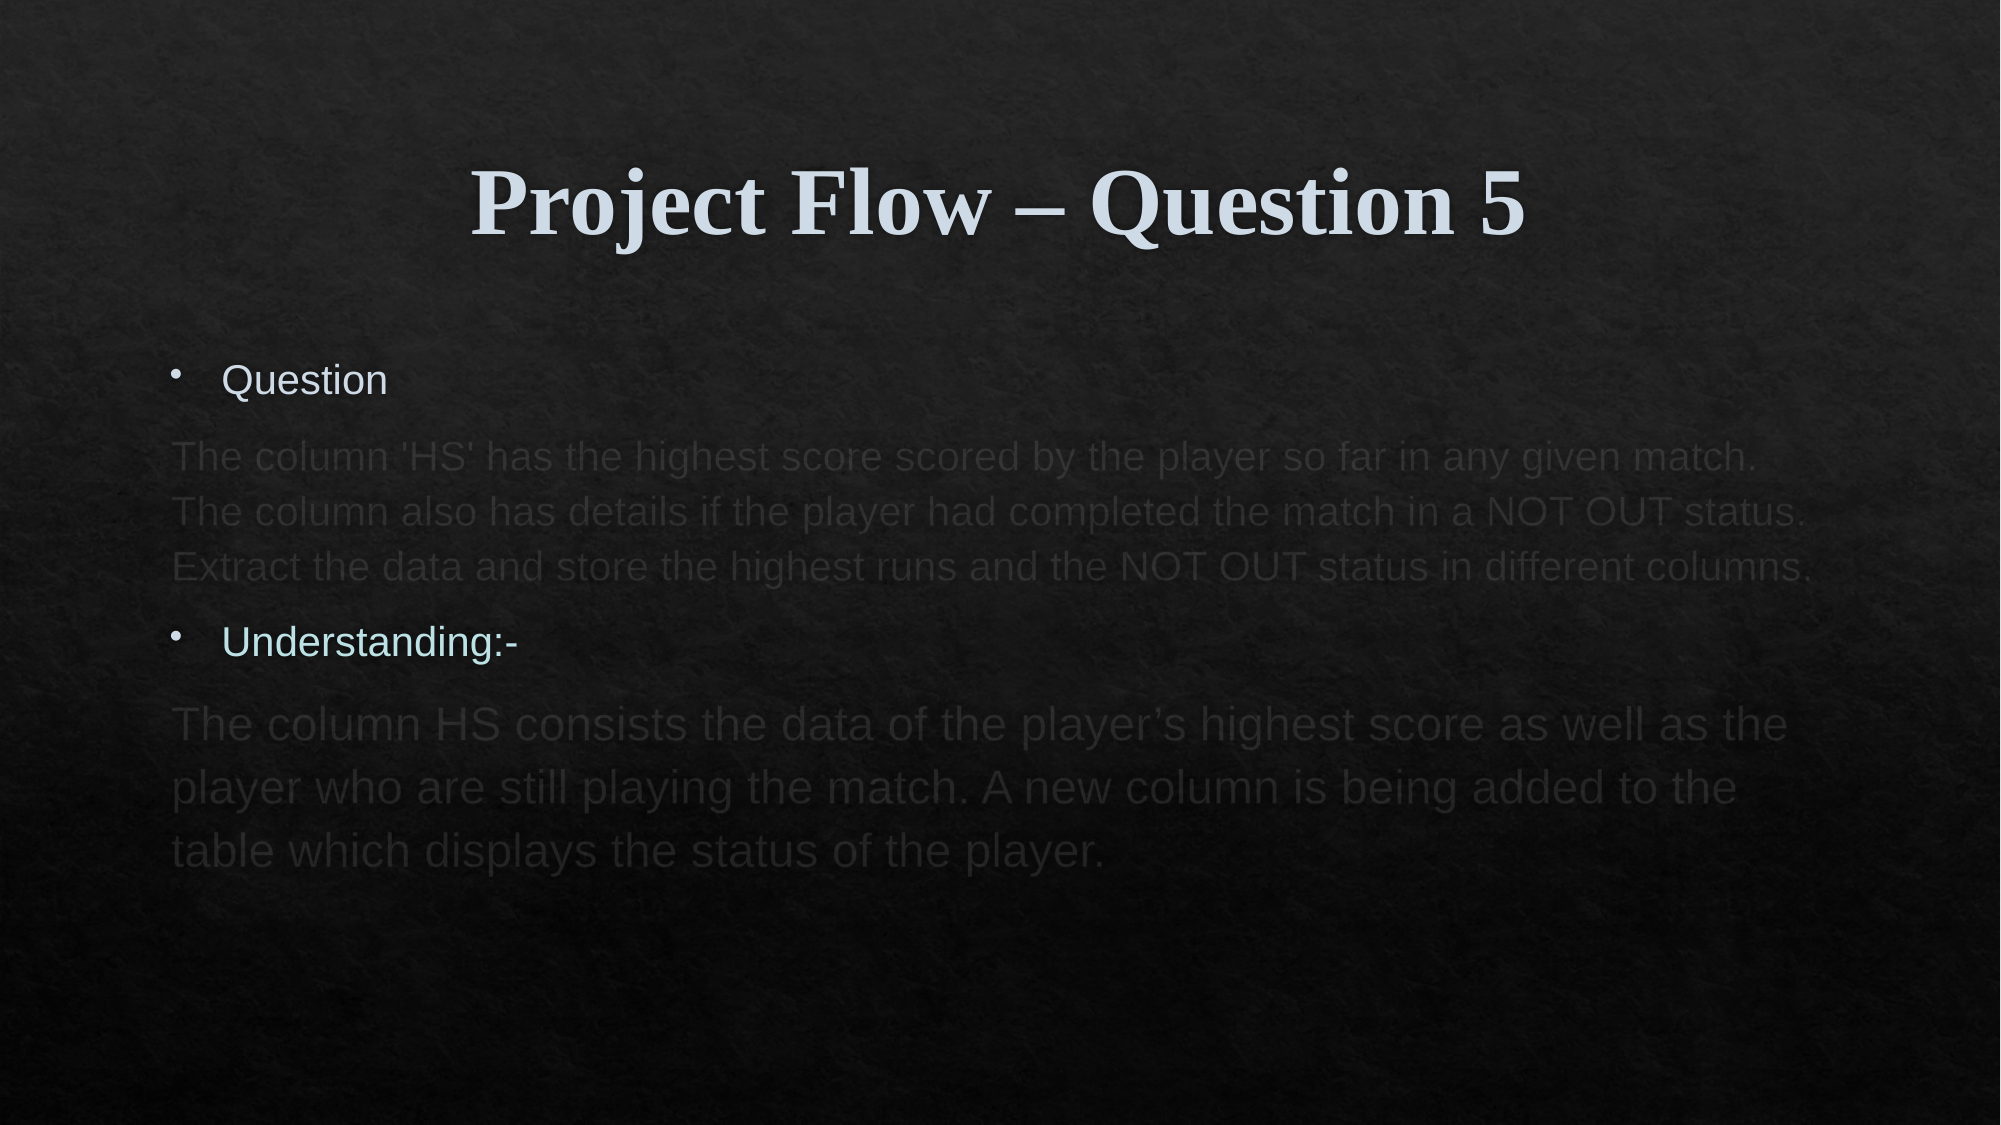

# Project Flow – Question 5
Question
The column 'HS' has the highest score scored by the player so far in any given match. The column also has details if the player had completed the match in a NOT OUT status. Extract the data and store the highest runs and the NOT OUT status in different columns.
Understanding:-
The column HS consists the data of the player’s highest score as well as the player who are still playing the match. A new column is being added to the table which displays the status of the player.